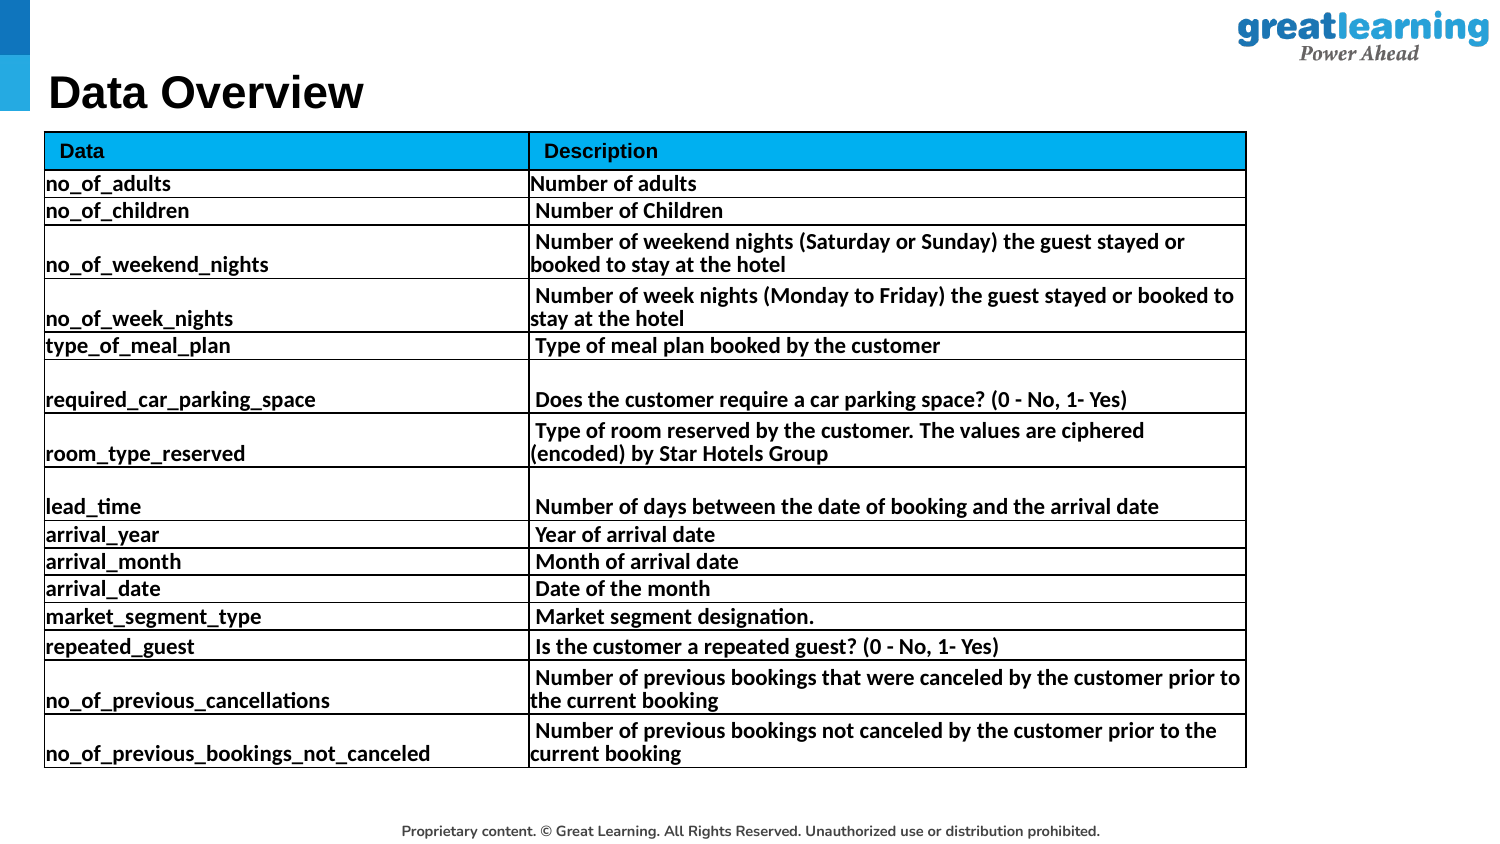

# Data Overview
| Data | Description |
| --- | --- |
| no\_of\_adults | Number of adults |
| no\_of\_children | Number of Children |
| no\_of\_weekend\_nights | Number of weekend nights (Saturday or Sunday) the guest stayed or booked to stay at the hotel |
| no\_of\_week\_nights | Number of week nights (Monday to Friday) the guest stayed or booked to stay at the hotel |
| type\_of\_meal\_plan | Type of meal plan booked by the customer |
| required\_car\_parking\_space | Does the customer require a car parking space? (0 - No, 1- Yes) |
| room\_type\_reserved | Type of room reserved by the customer. The values are ciphered (encoded) by Star Hotels Group |
| lead\_time | Number of days between the date of booking and the arrival date |
| arrival\_year | Year of arrival date |
| arrival\_month | Month of arrival date |
| arrival\_date | Date of the month |
| market\_segment\_type | Market segment designation. |
| repeated\_guest | Is the customer a repeated guest? (0 - No, 1- Yes) |
| no\_of\_previous\_cancellations | Number of previous bookings that were canceled by the customer prior to the current booking |
| no\_of\_previous\_bookings\_not\_canceled | Number of previous bookings not canceled by the customer prior to the current booking |